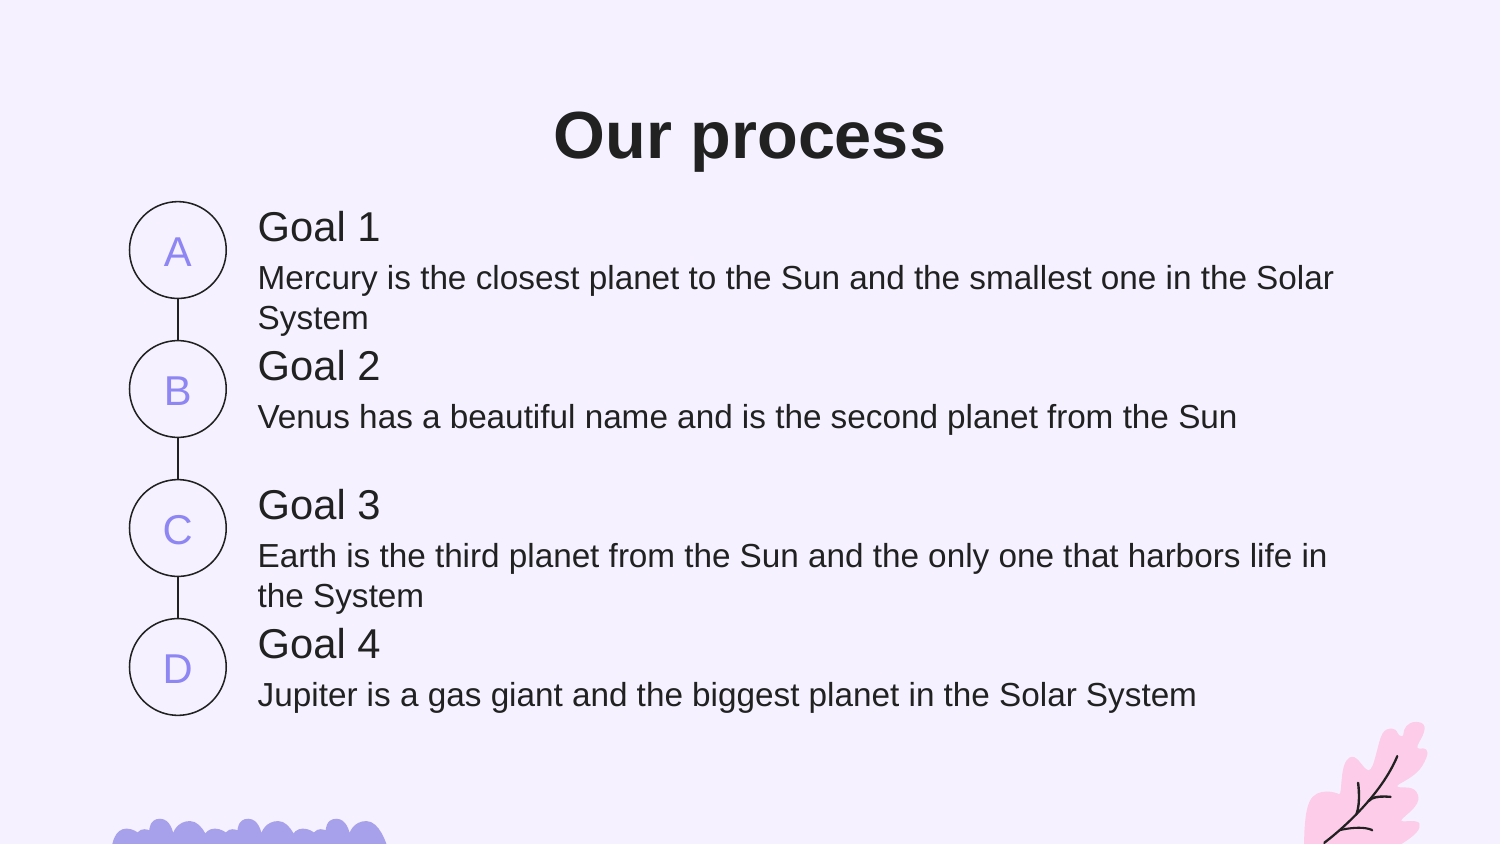

Our process
A
# Goal 1
Mercury is the closest planet to the Sun and the smallest one in the Solar System
B
Goal 2
Venus has a beautiful name and is the second planet from the Sun
C
Goal 3
Earth is the third planet from the Sun and the only one that harbors life in the System
D
Goal 4
Jupiter is a gas giant and the biggest planet in the Solar System